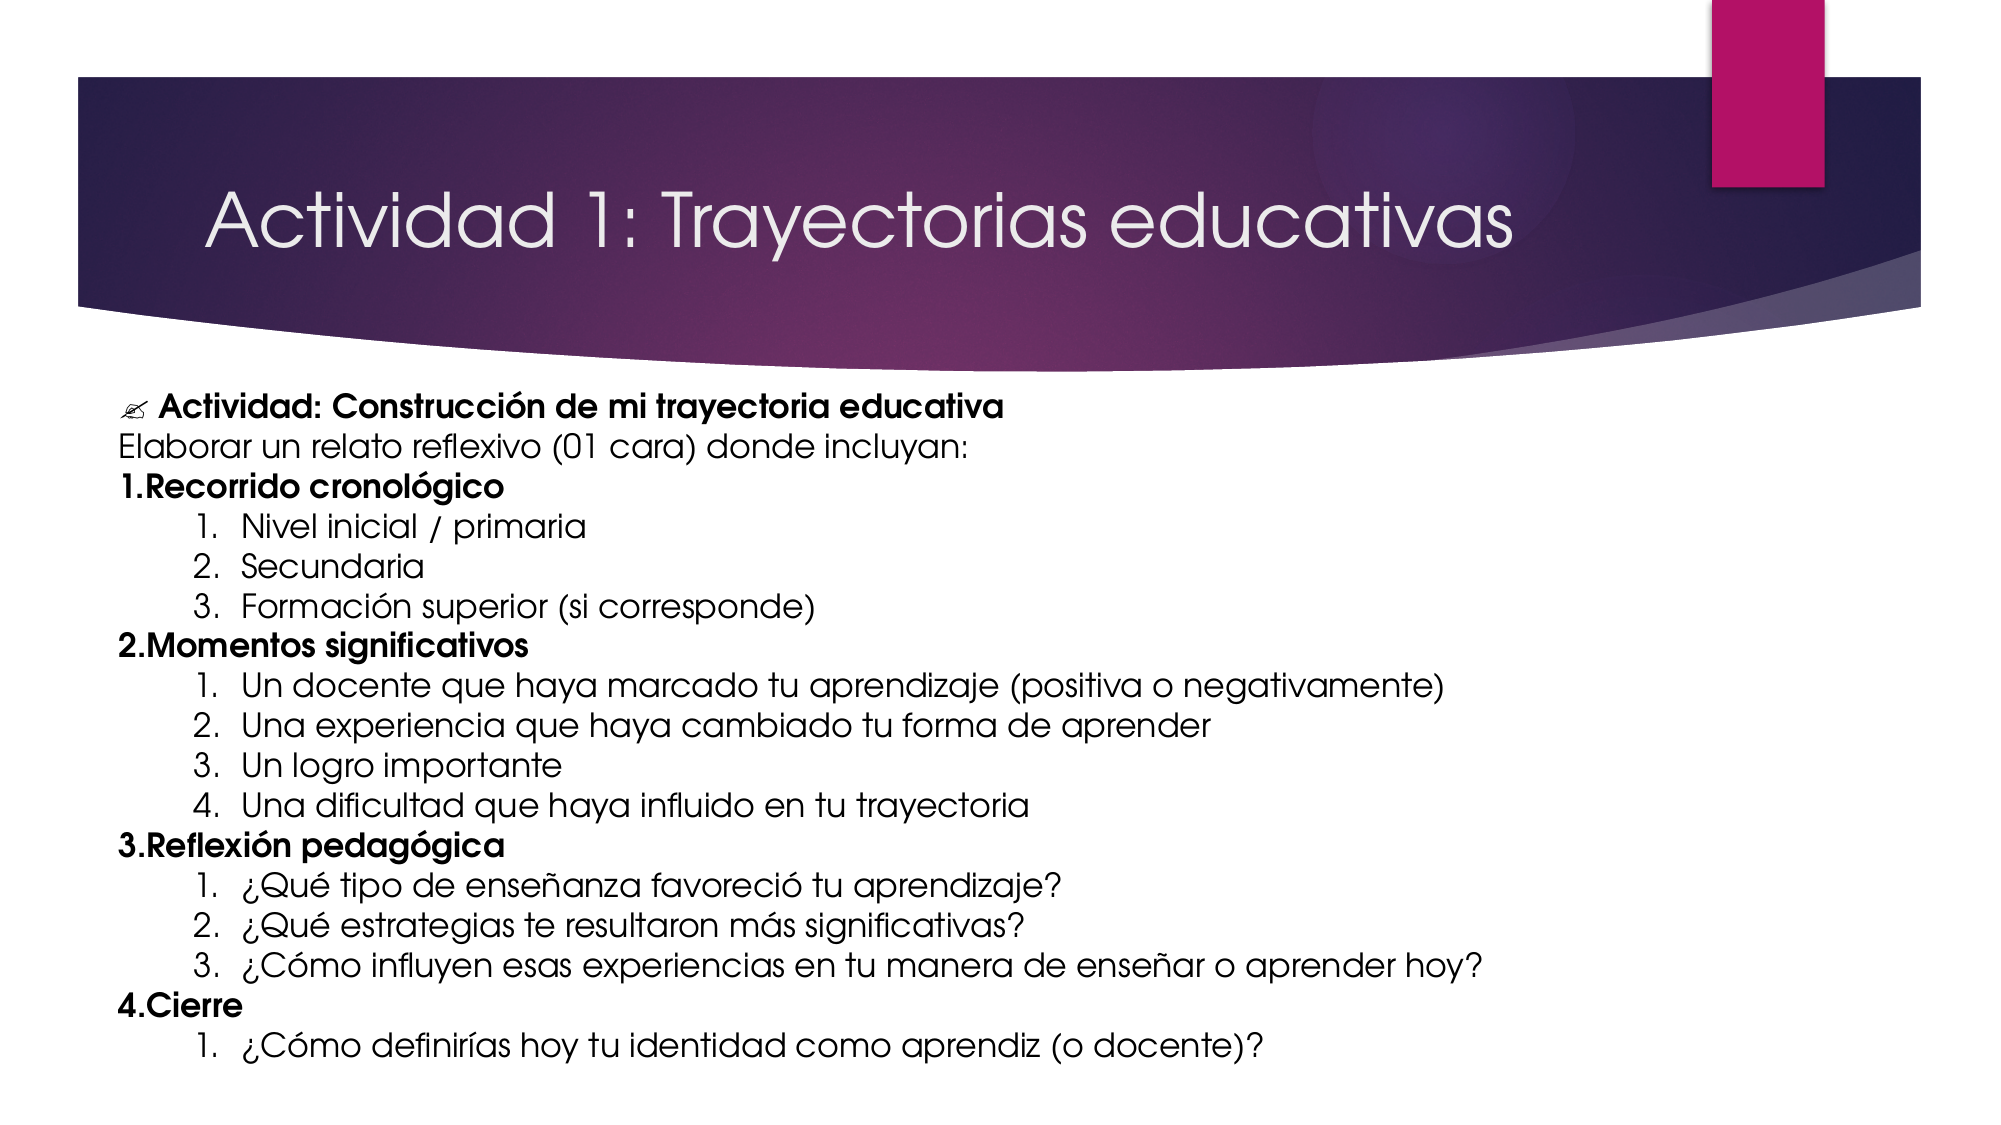

# Actividad 1: Trayectorias educativas
✍️ Actividad: Construcción de mi trayectoria educativa
Elaborar un relato reflexivo (01 cara) donde incluyan:
Recorrido cronológico
Nivel inicial / primaria
Secundaria
Formación superior (si corresponde)
Momentos significativos
Un docente que haya marcado tu aprendizaje (positiva o negativamente)
Una experiencia que haya cambiado tu forma de aprender
Un logro importante
Una dificultad que haya influido en tu trayectoria
Reflexión pedagógica
¿Qué tipo de enseñanza favoreció tu aprendizaje?
¿Qué estrategias te resultaron más significativas?
¿Cómo influyen esas experiencias en tu manera de enseñar o aprender hoy?
Cierre
¿Cómo definirías hoy tu identidad como aprendiz (o docente)?